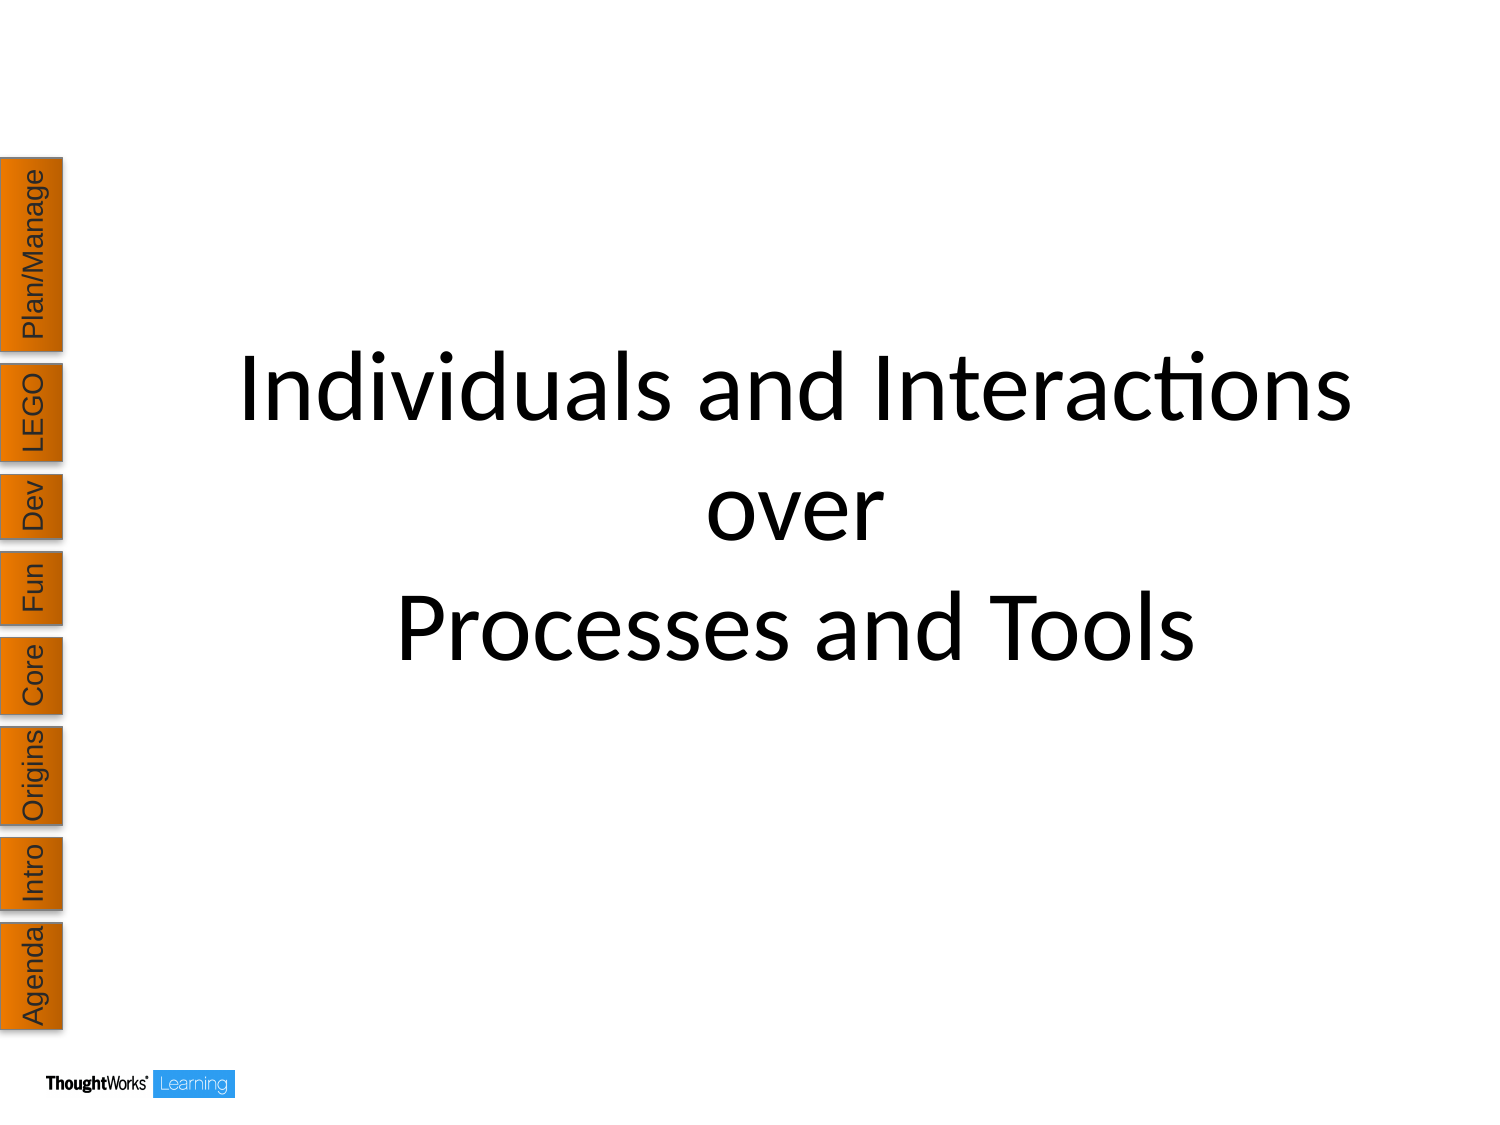

Plan/Manage
Individuals and Interactions
over
Processes and Tools
LEGO
Dev
Fun
Core
Origins
Intro
Agenda